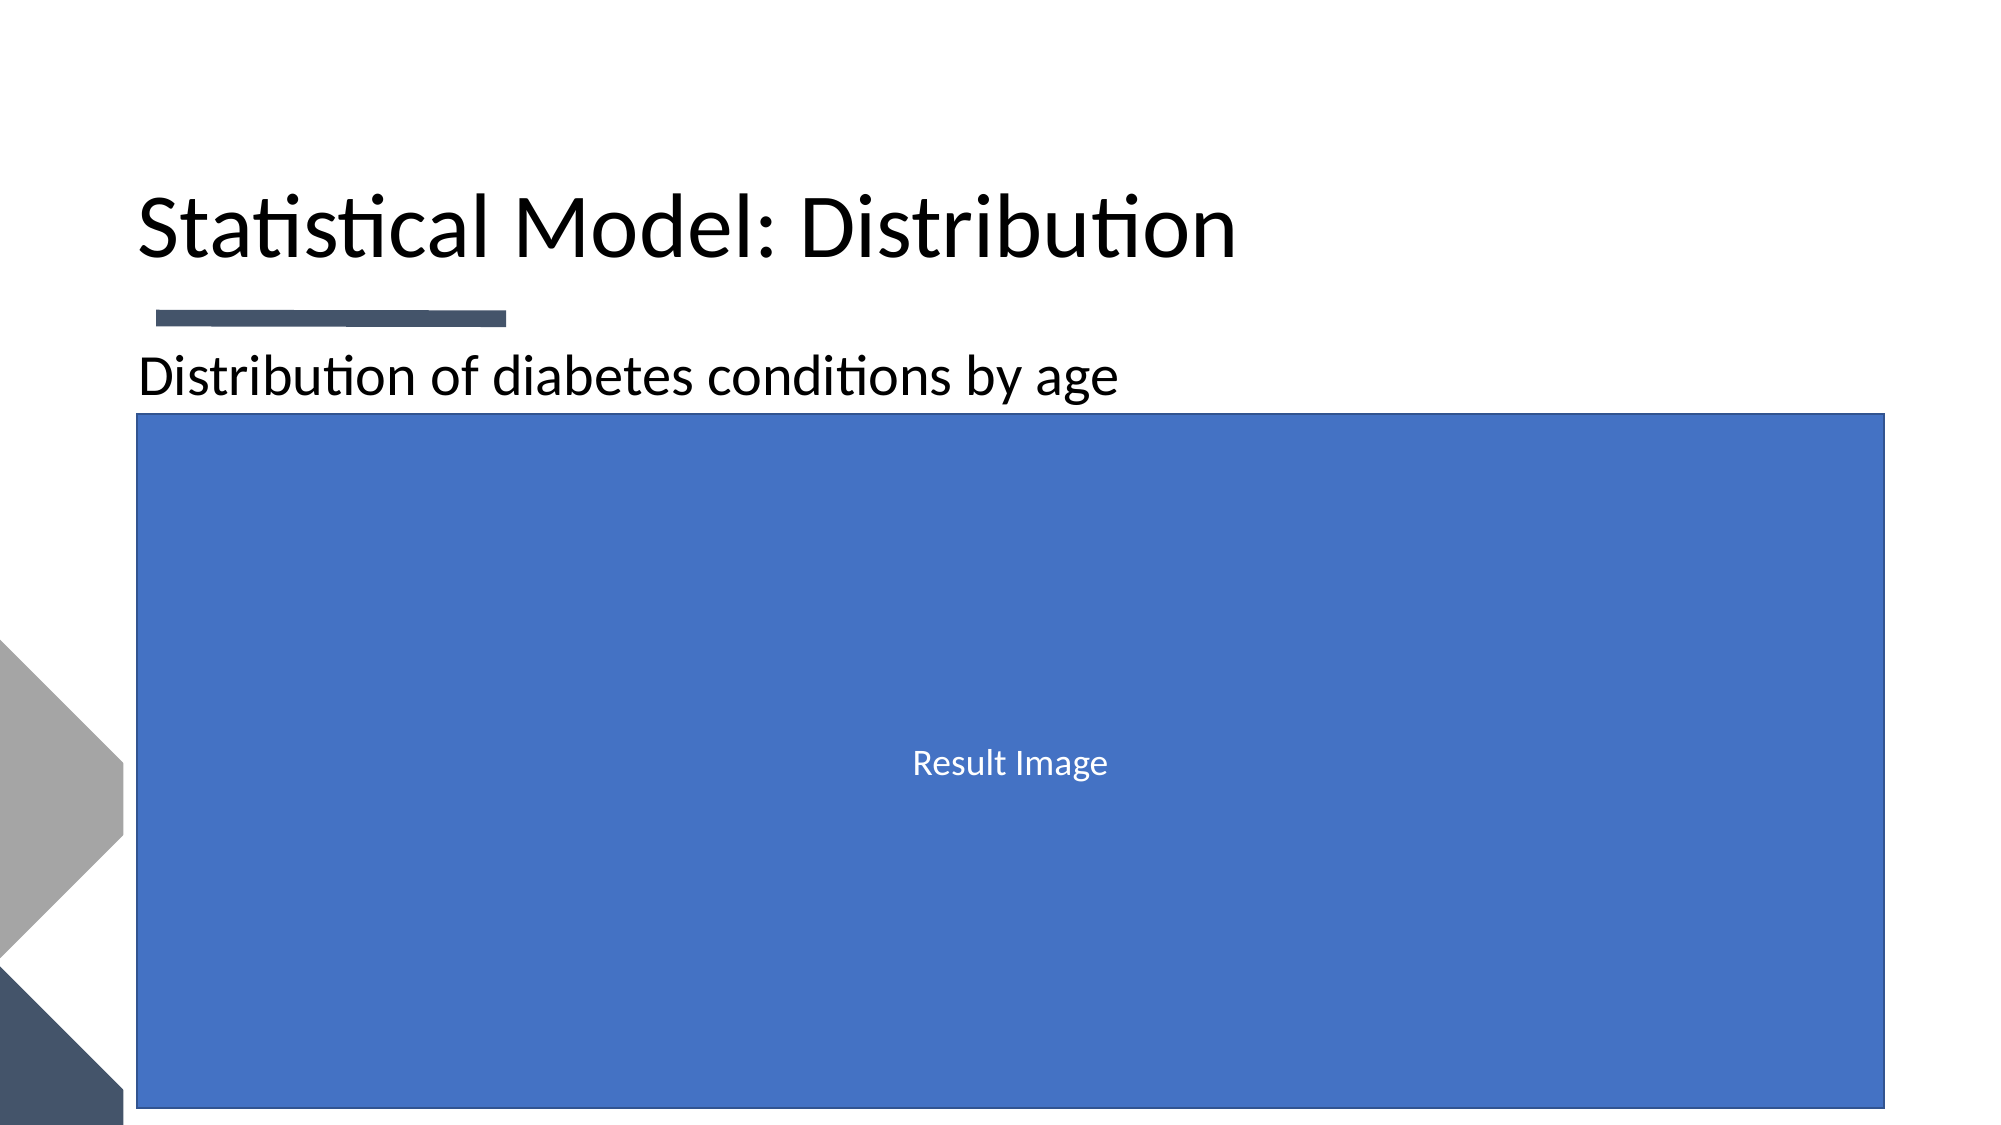

# Statistical Model: Distribution
Distribution of diabetes conditions by age

Result Image
17